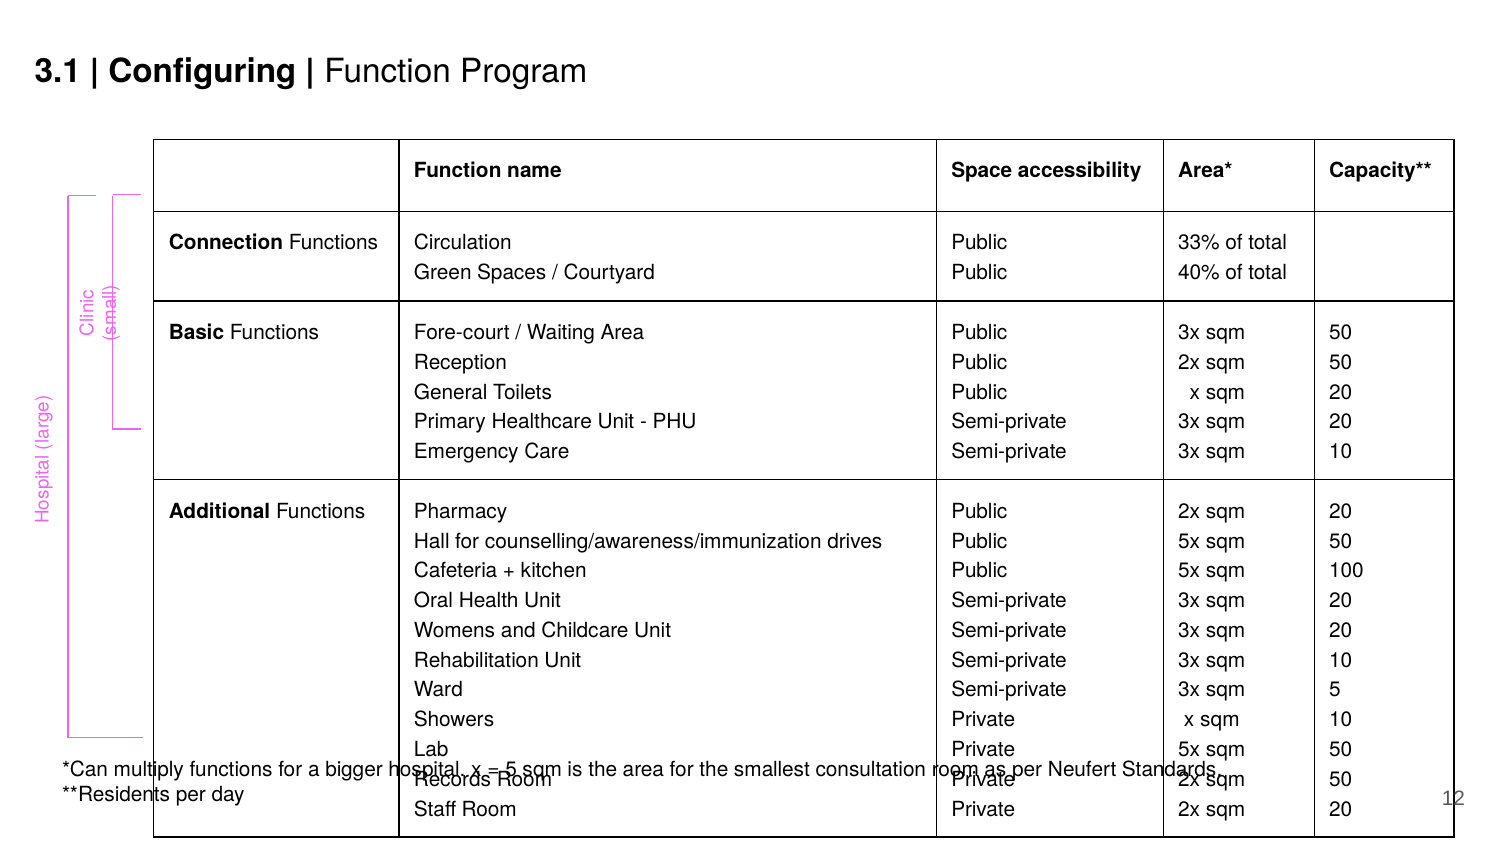

# 3.1 | Configuring | Function Program
|  | Function name | Space accessibility | Area\* | Capacity\*\* |
| --- | --- | --- | --- | --- |
| Connection Functions | Circulation Green Spaces / Courtyard | Public Public | 33% of total 40% of total |  |
| Basic Functions | Fore-court / Waiting Area Reception General Toilets Primary Healthcare Unit - PHU Emergency Care | Public Public Public Semi-private Semi-private | 3x sqm 2x sqm x sqm 3x sqm 3x sqm | 50 50 20 20 10 |
| Additional Functions | Pharmacy Hall for counselling/awareness/immunization drives Cafeteria + kitchen Oral Health Unit Womens and Childcare Unit Rehabilitation Unit Ward Showers Lab Records Room Staff Room | Public Public Public Semi-private Semi-private Semi-private Semi-private Private Private Private Private | 2x sqm 5x sqm 5x sqm 3x sqm 3x sqm 3x sqm 3x sqm x sqm 5x sqm 2x sqm 2x sqm | 20 50 100 20 20 10 5 10 50 50 20 |
Clinic (small)
Hospital (large)
*Can multiply functions for a bigger hospital. x = 5 sqm is the area for the smallest consultation room as per Neufert Standards.
**Residents per day
12